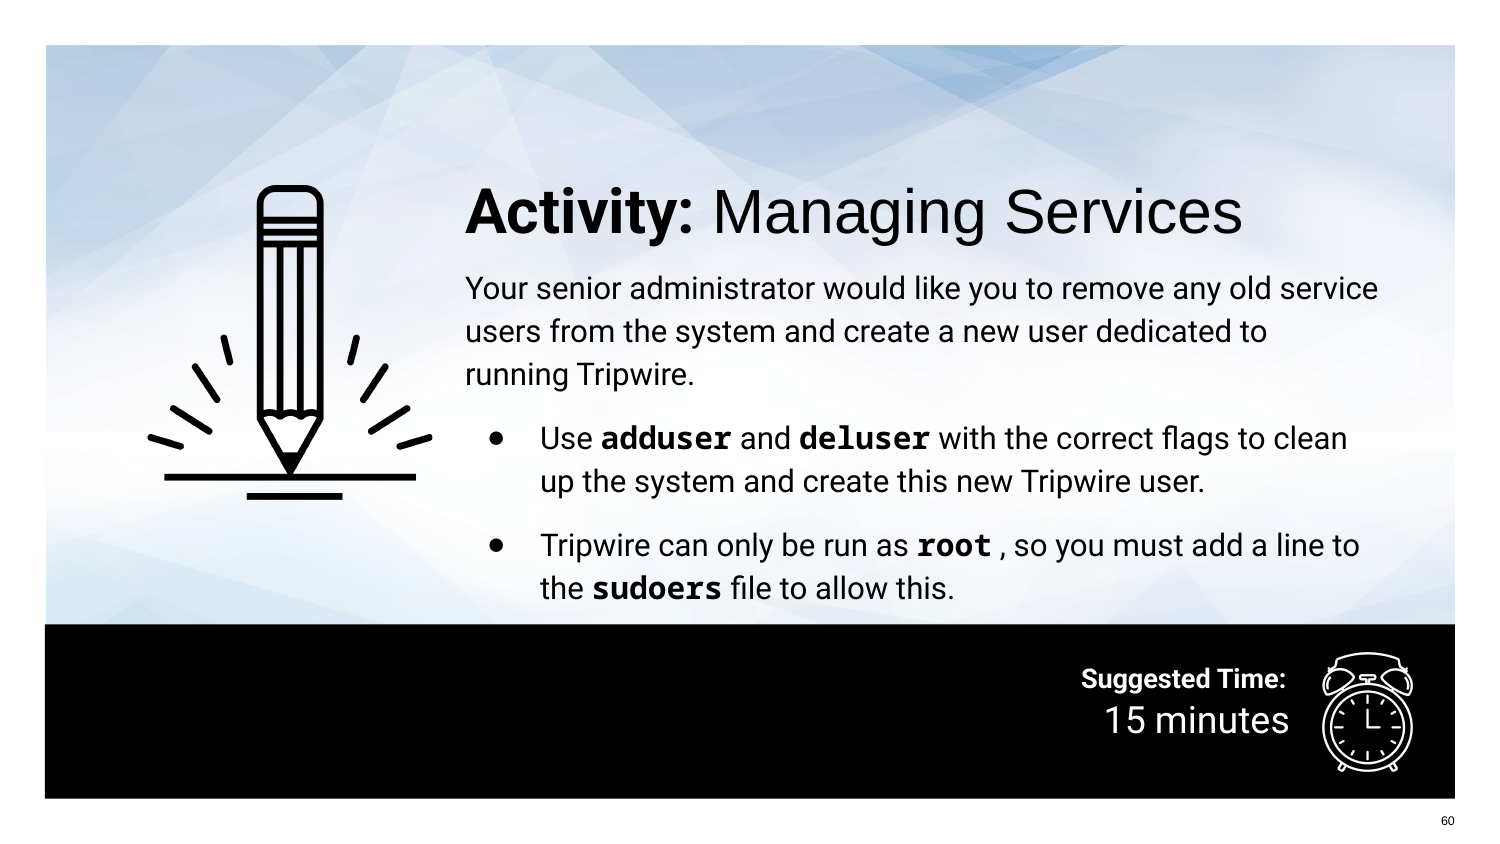

Activity: Managing Services
Your senior administrator would like you to remove any old service users from the system and create a new user dedicated to running Tripwire.
Use adduser and deluser with the correct flags to clean up the system and create this new Tripwire user.
Tripwire can only be run as root , so you must add a line to the sudoers file to allow this.

# 15 minutes

60